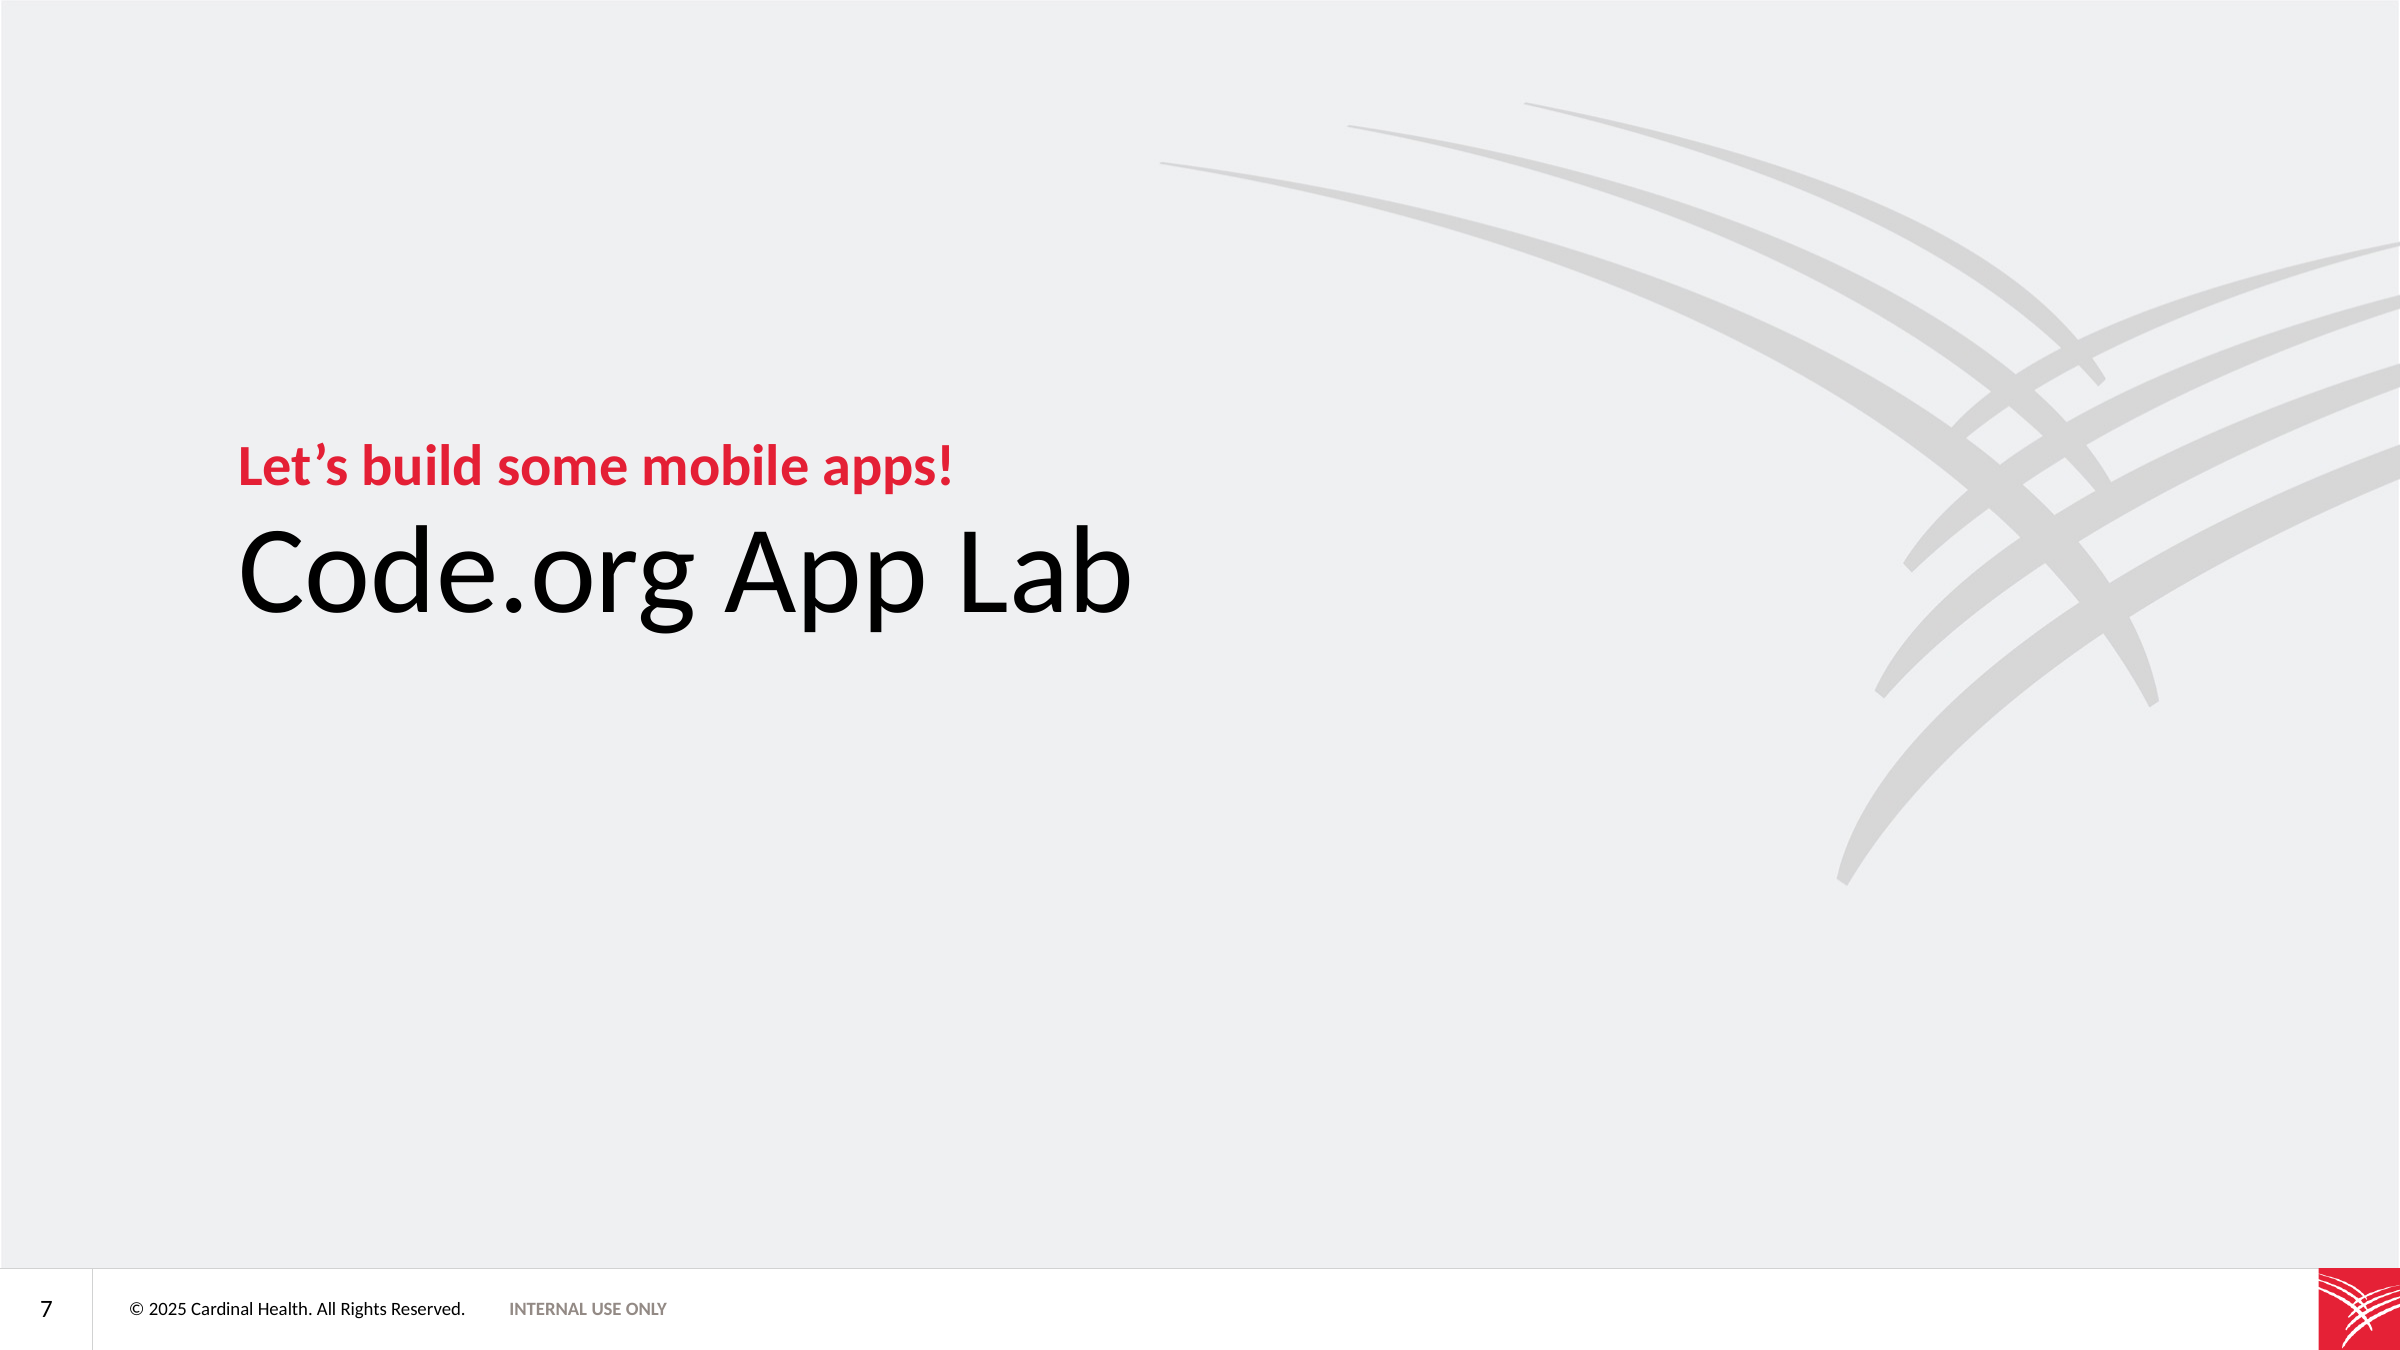

Let’s build some mobile apps!
Code.org App Lab